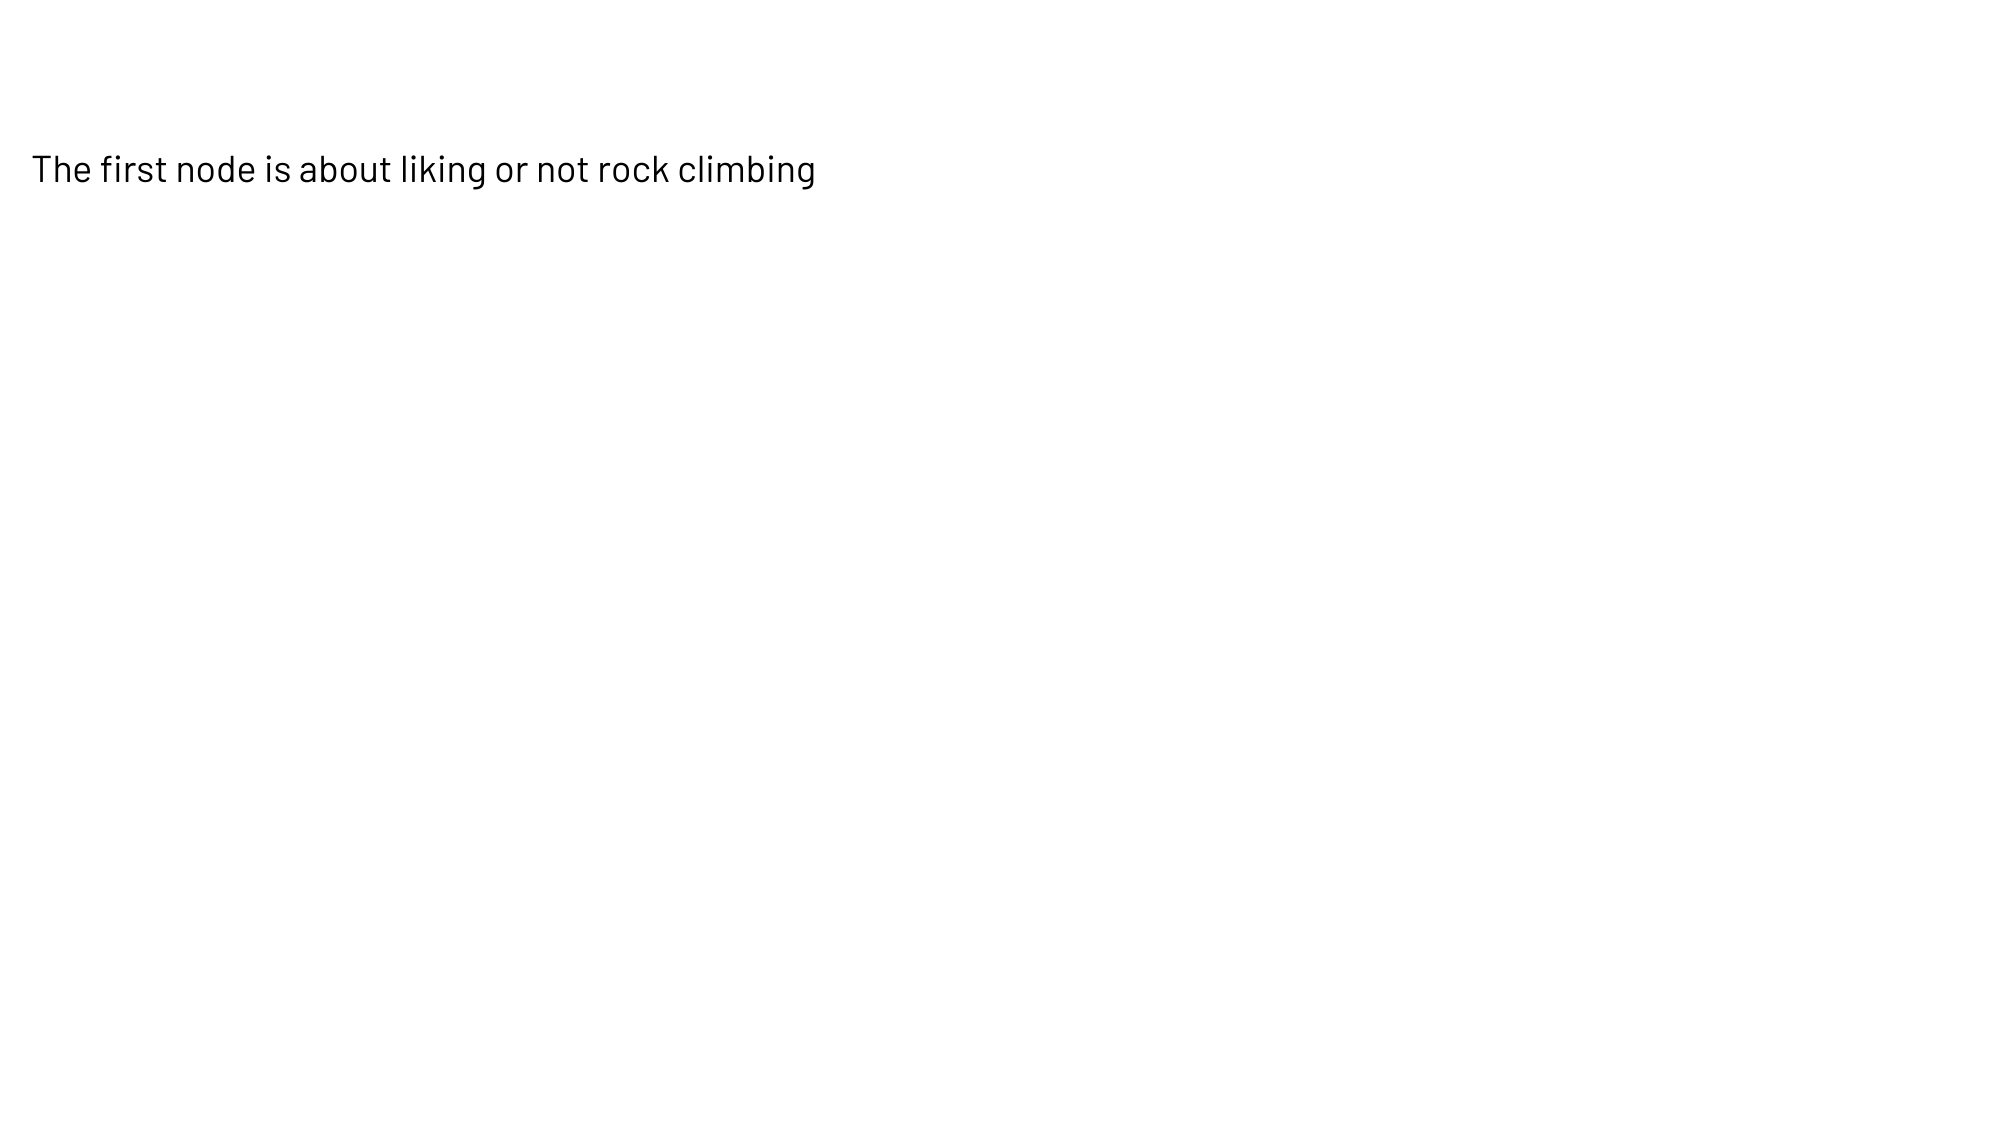

The first node is about liking or not rock climbing